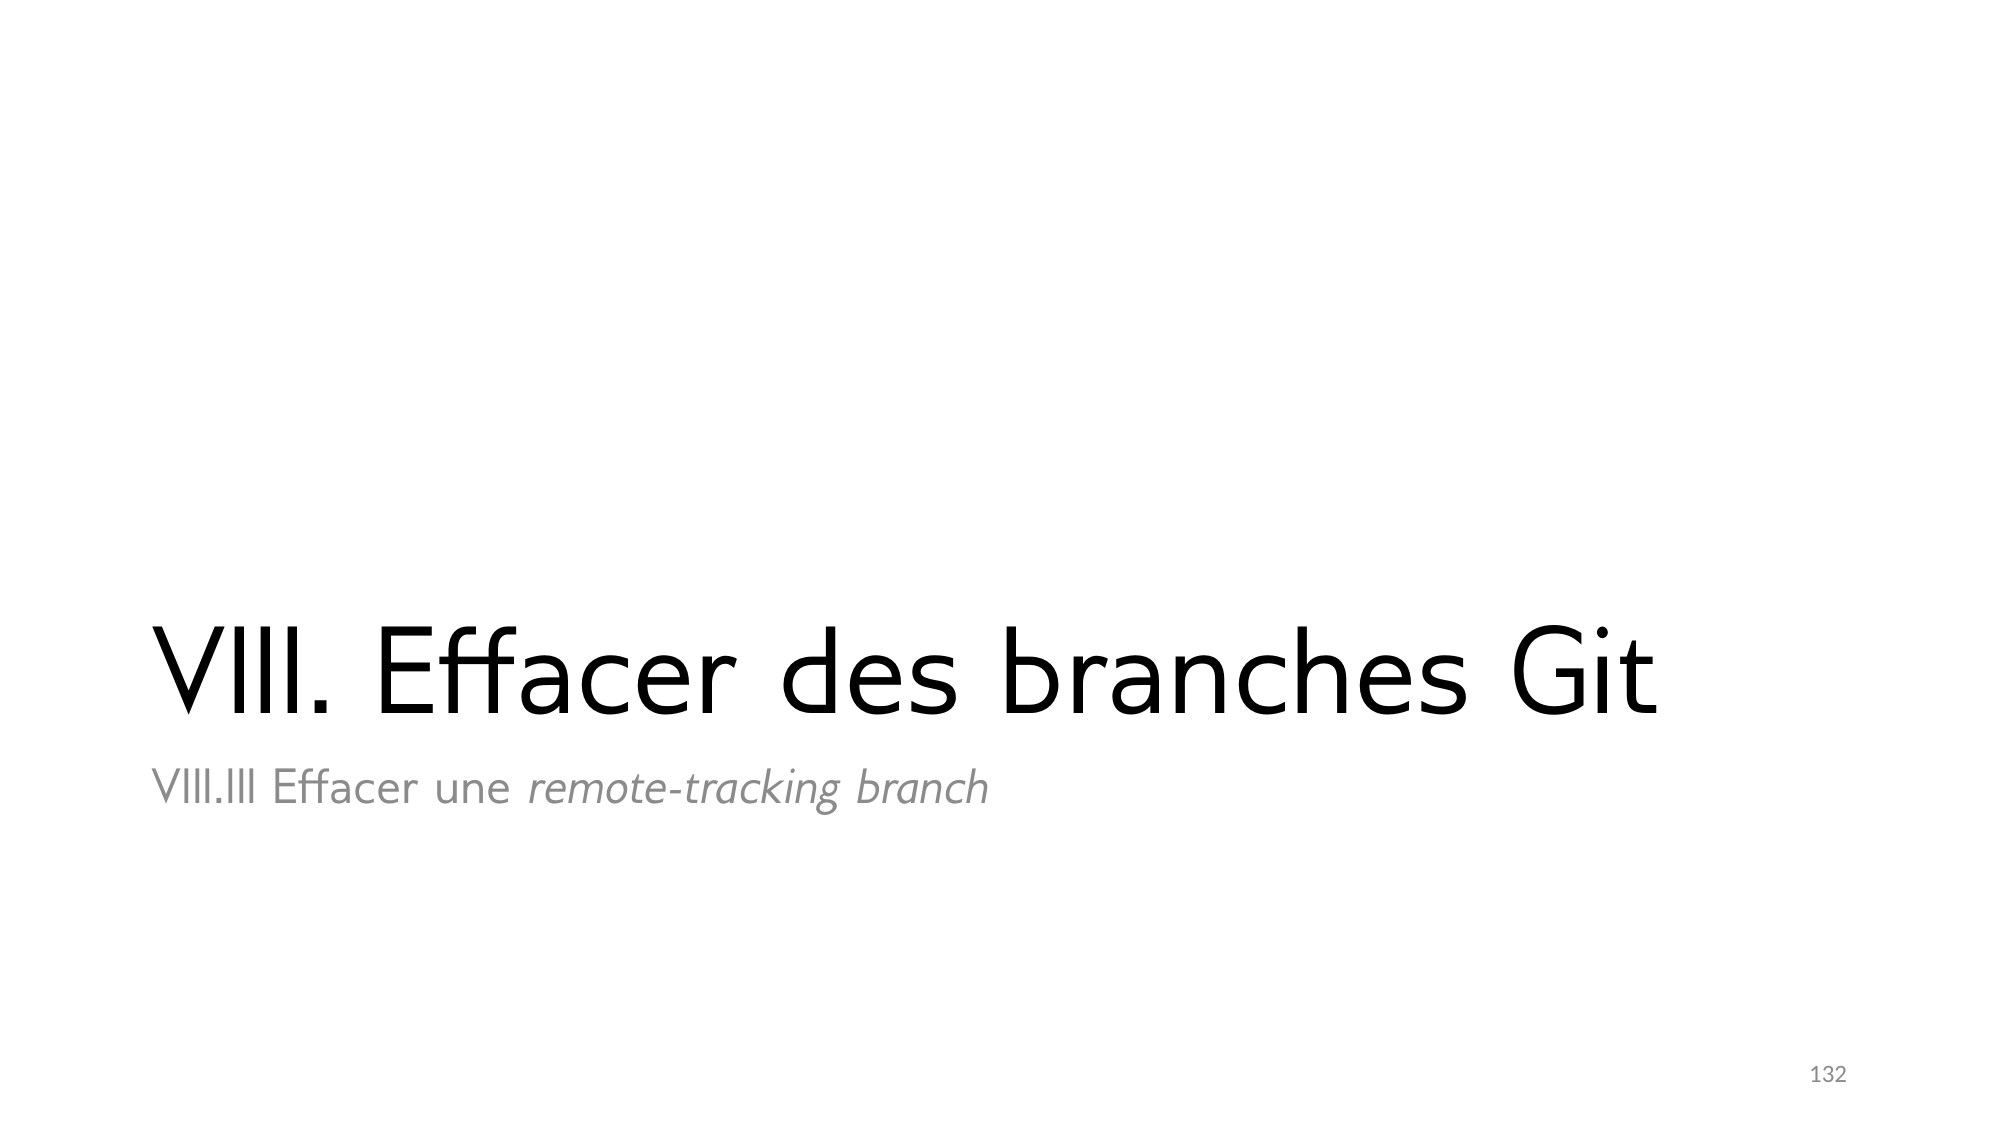

# VIII. Effacer des branches Git
VIII.III Effacer une remote-tracking branch
132